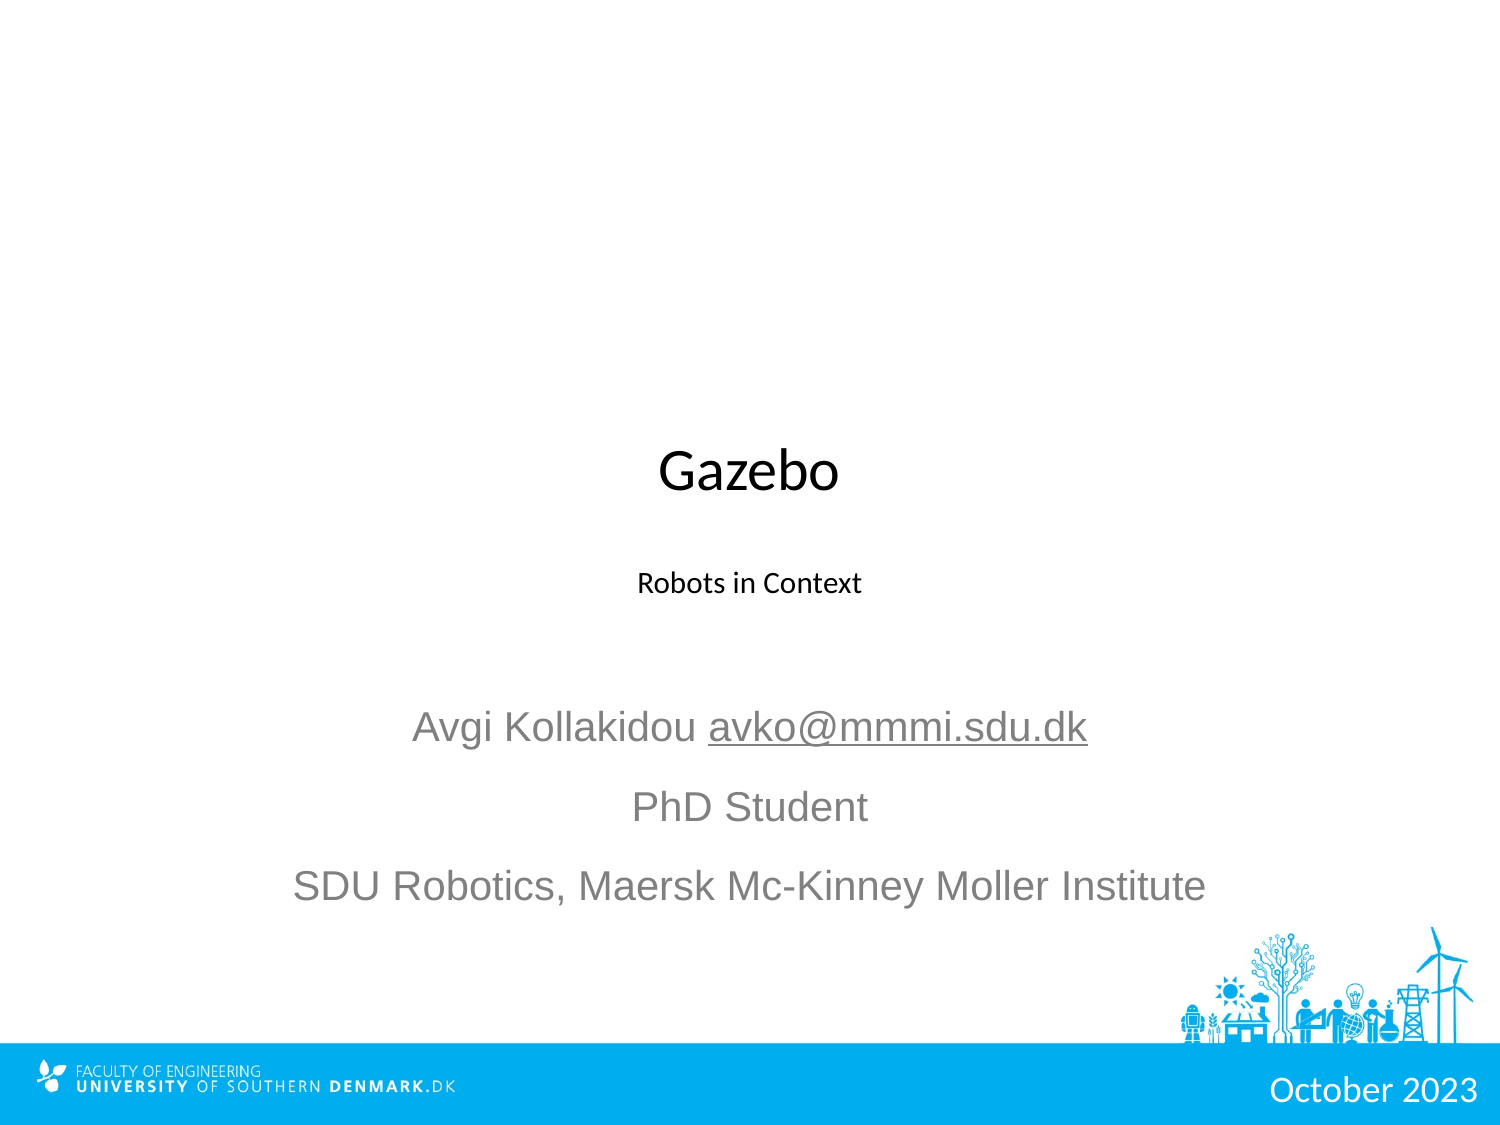

Gazebo

Robots in Context
Avgi Kollakidou avko@mmmi.sdu.dk
PhD Student
SDU Robotics, Maersk Mc-Kinney Moller Institute
October 2023